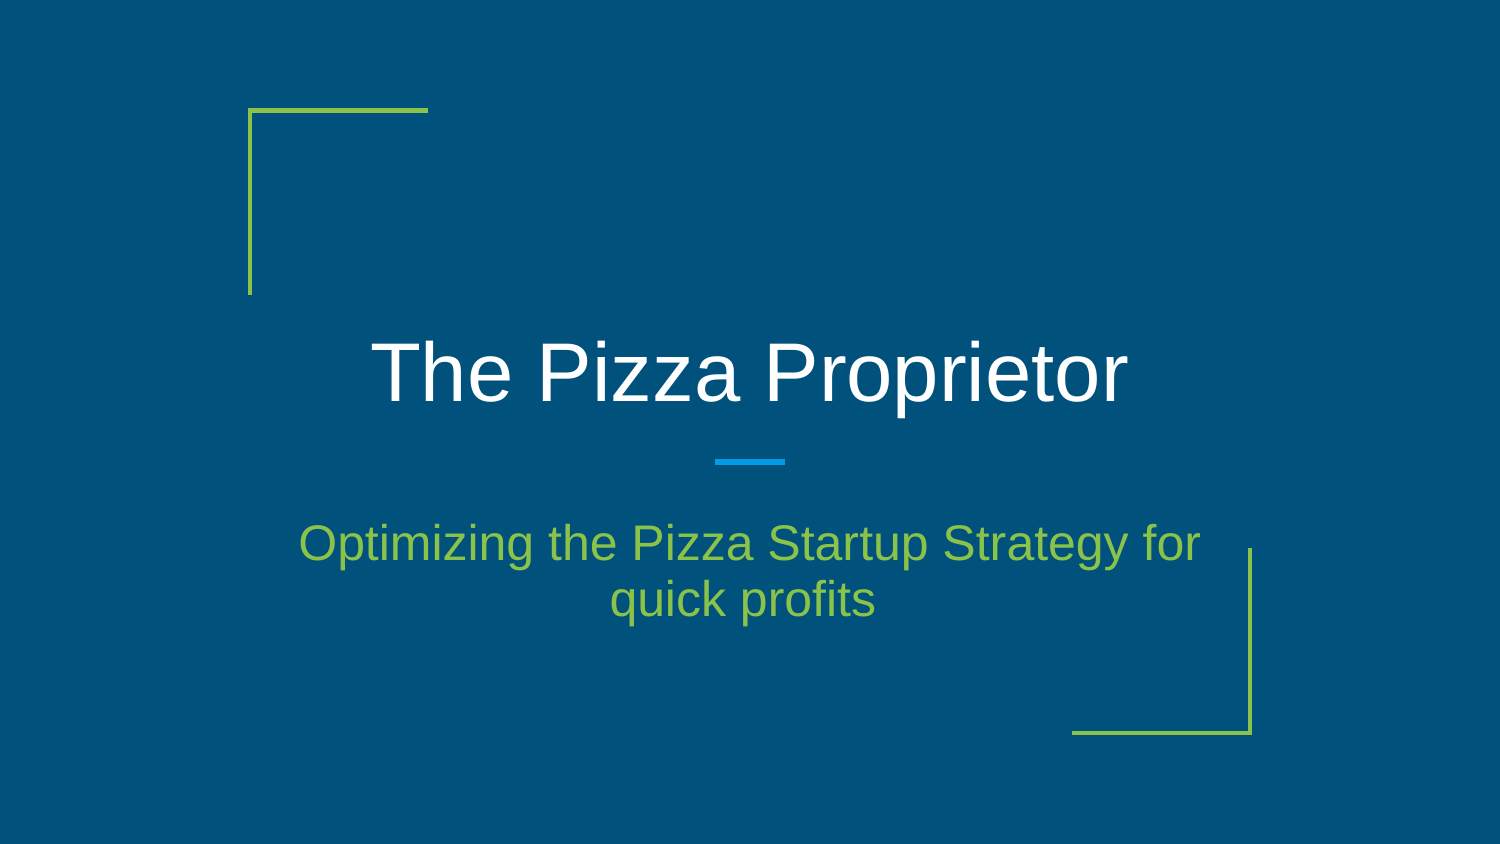

# The Pizza Proprietor
Optimizing the Pizza Startup Strategy for quick profits